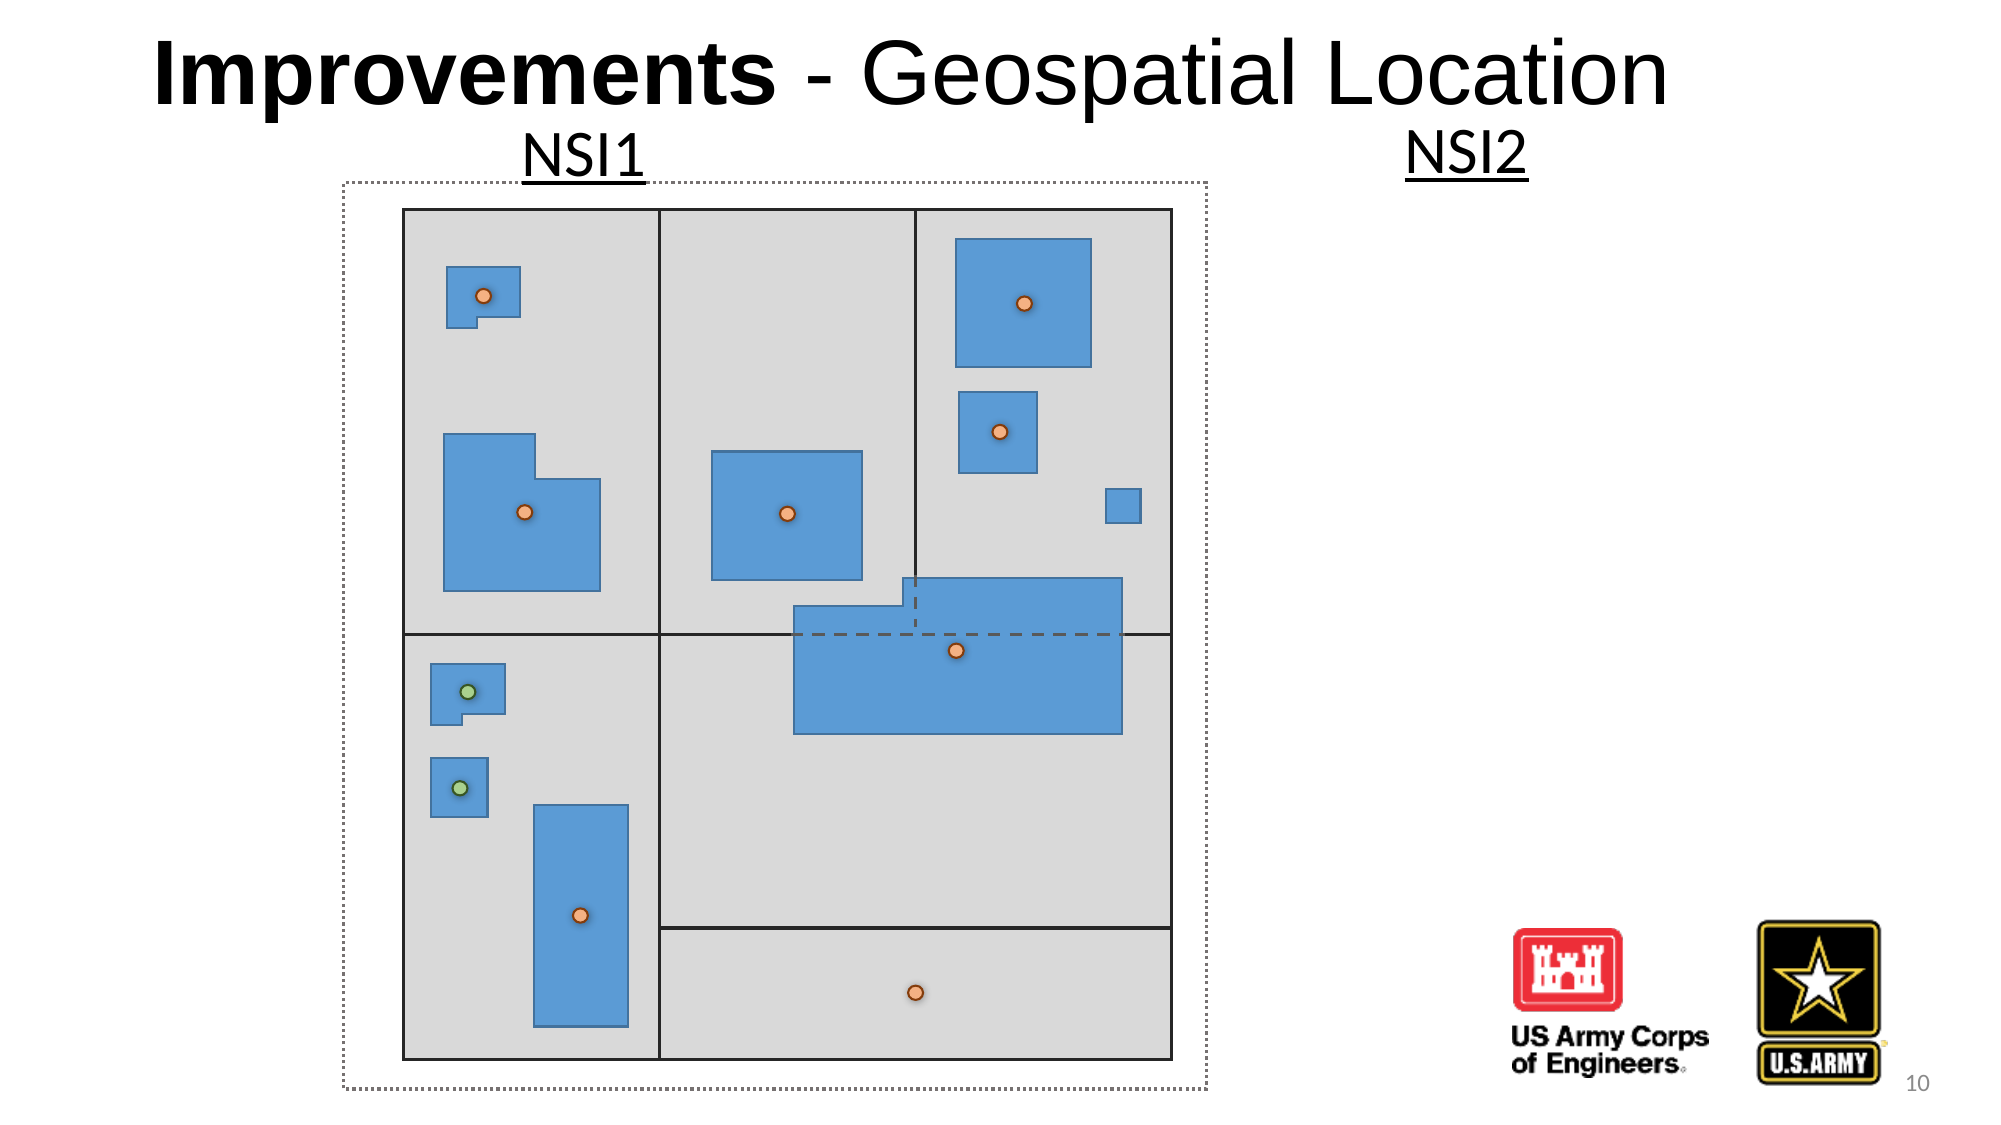

# Improvements - Geospatial Location
NSI2
NSI1

10